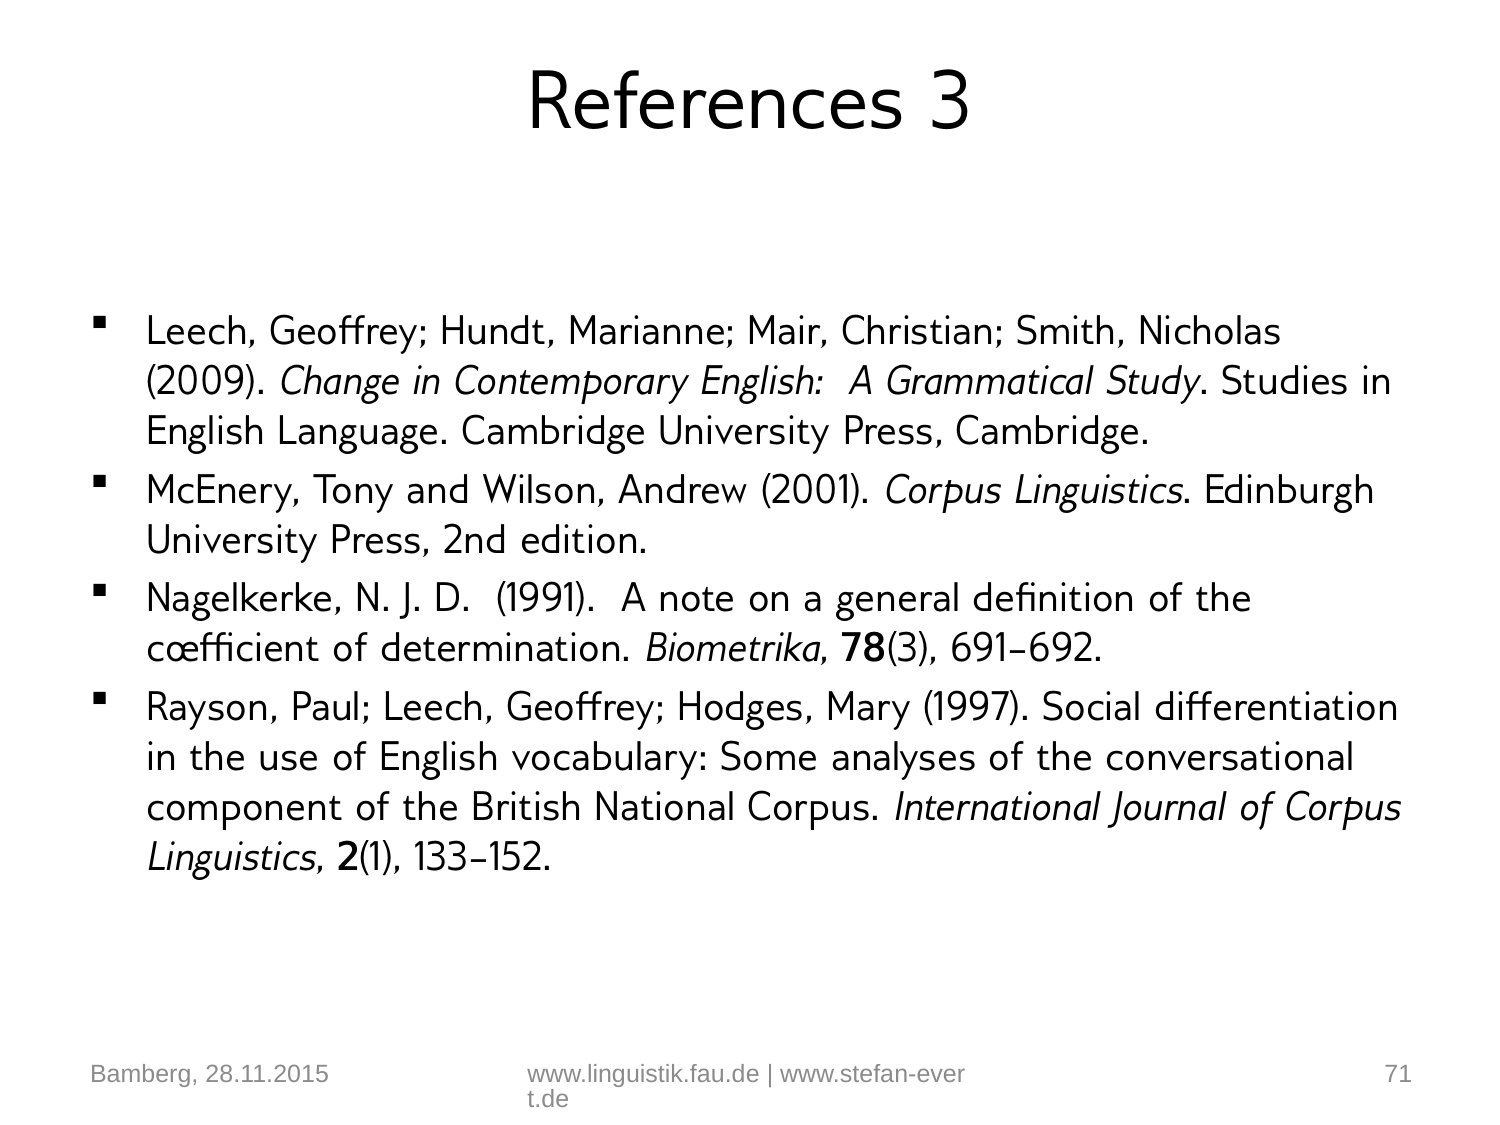

# References 3
Leech, Geoffrey; Hundt, Marianne; Mair, Christian; Smith, Nicholas (2009). Change in Contemporary English:  A Grammatical Study. Studies in English Language. Cambridge University Press, Cambridge.
McEnery, Tony and Wilson, Andrew (2001). Corpus Linguistics. Edinburgh University Press, 2nd edition.
Nagelkerke, N. J. D.  (1991).  A note on a general definition of the coefficient of determination. Biometrika, 78(3), 691–692.
Rayson, Paul; Leech, Geoffrey; Hodges, Mary (1997). Social differentiation in the use of English vocabulary: Some analyses of the conversational component of the British National Corpus. International Journal of Corpus Linguistics, 2(1), 133–152.
Bamberg, 28.11.2015
www.linguistik.fau.de | www.stefan-evert.de
71